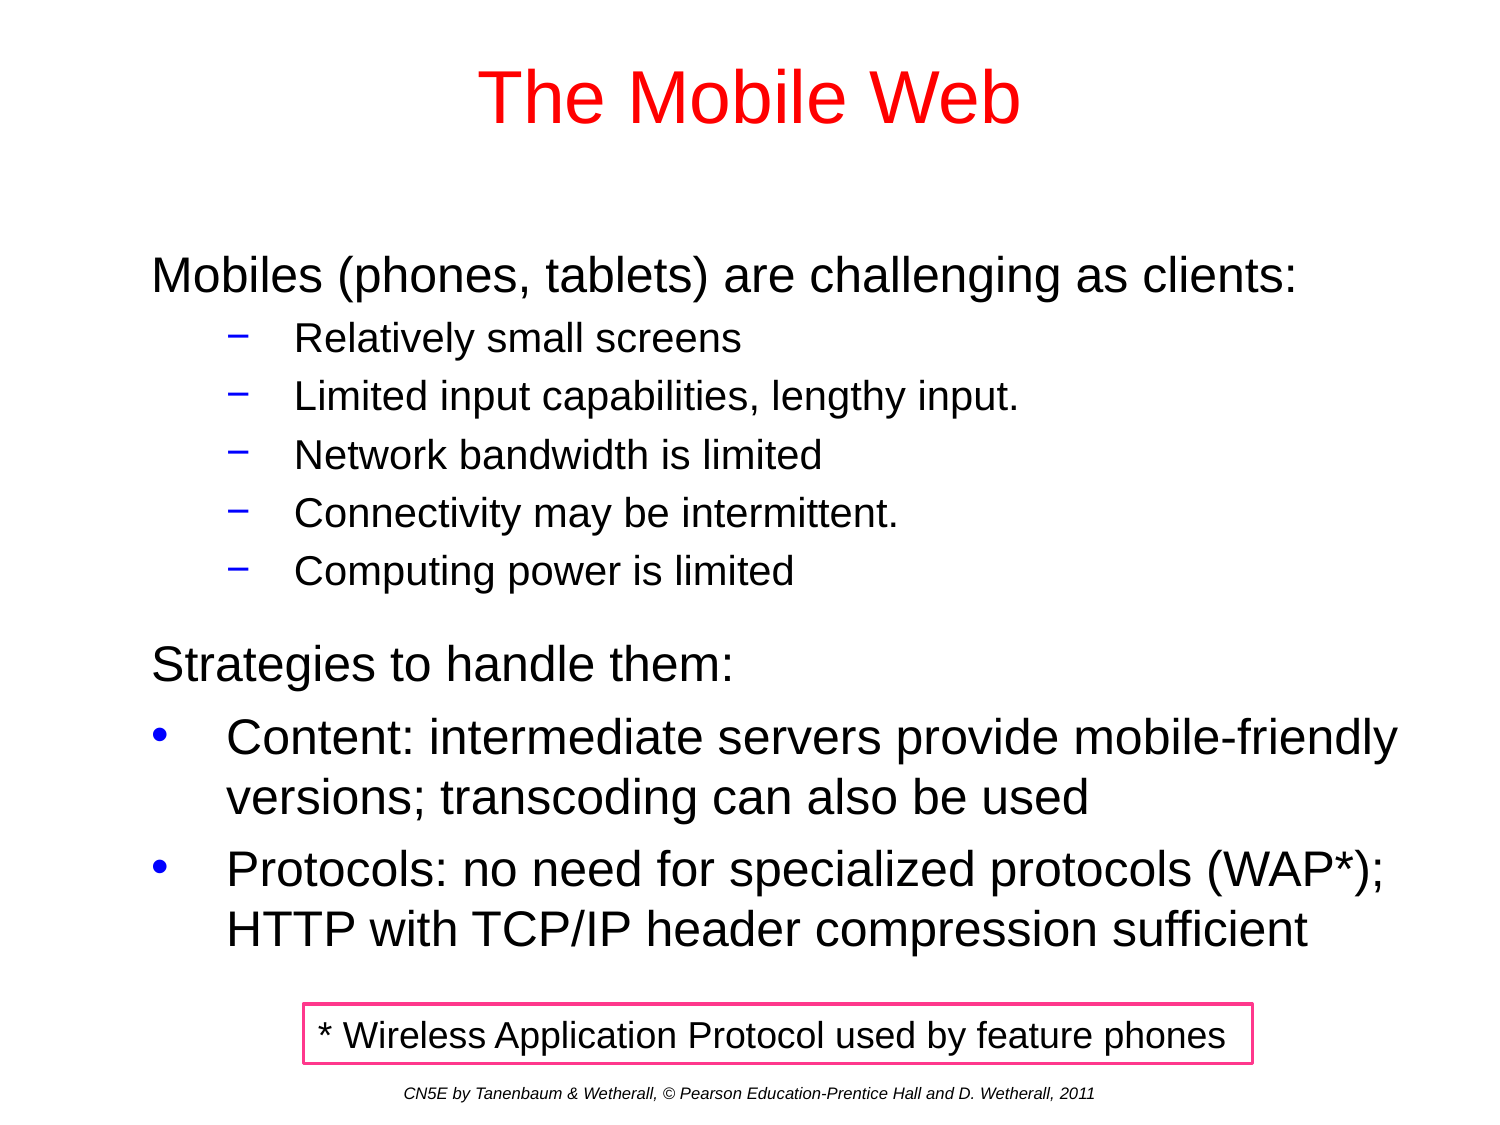

# The Mobile Web
Mobiles (phones, tablets) are challenging as clients:
 Relatively small screens
 Limited input capabilities, lengthy input.
 Network bandwidth is limited
 Connectivity may be intermittent.
 Computing power is limited
Strategies to handle them:
Content: intermediate servers provide mobile-friendly versions; transcoding can also be used
Protocols: no need for specialized protocols (WAP*); HTTP with TCP/IP header compression sufficient
* Wireless Application Protocol used by feature phones
CN5E by Tanenbaum & Wetherall, © Pearson Education-Prentice Hall and D. Wetherall, 2011